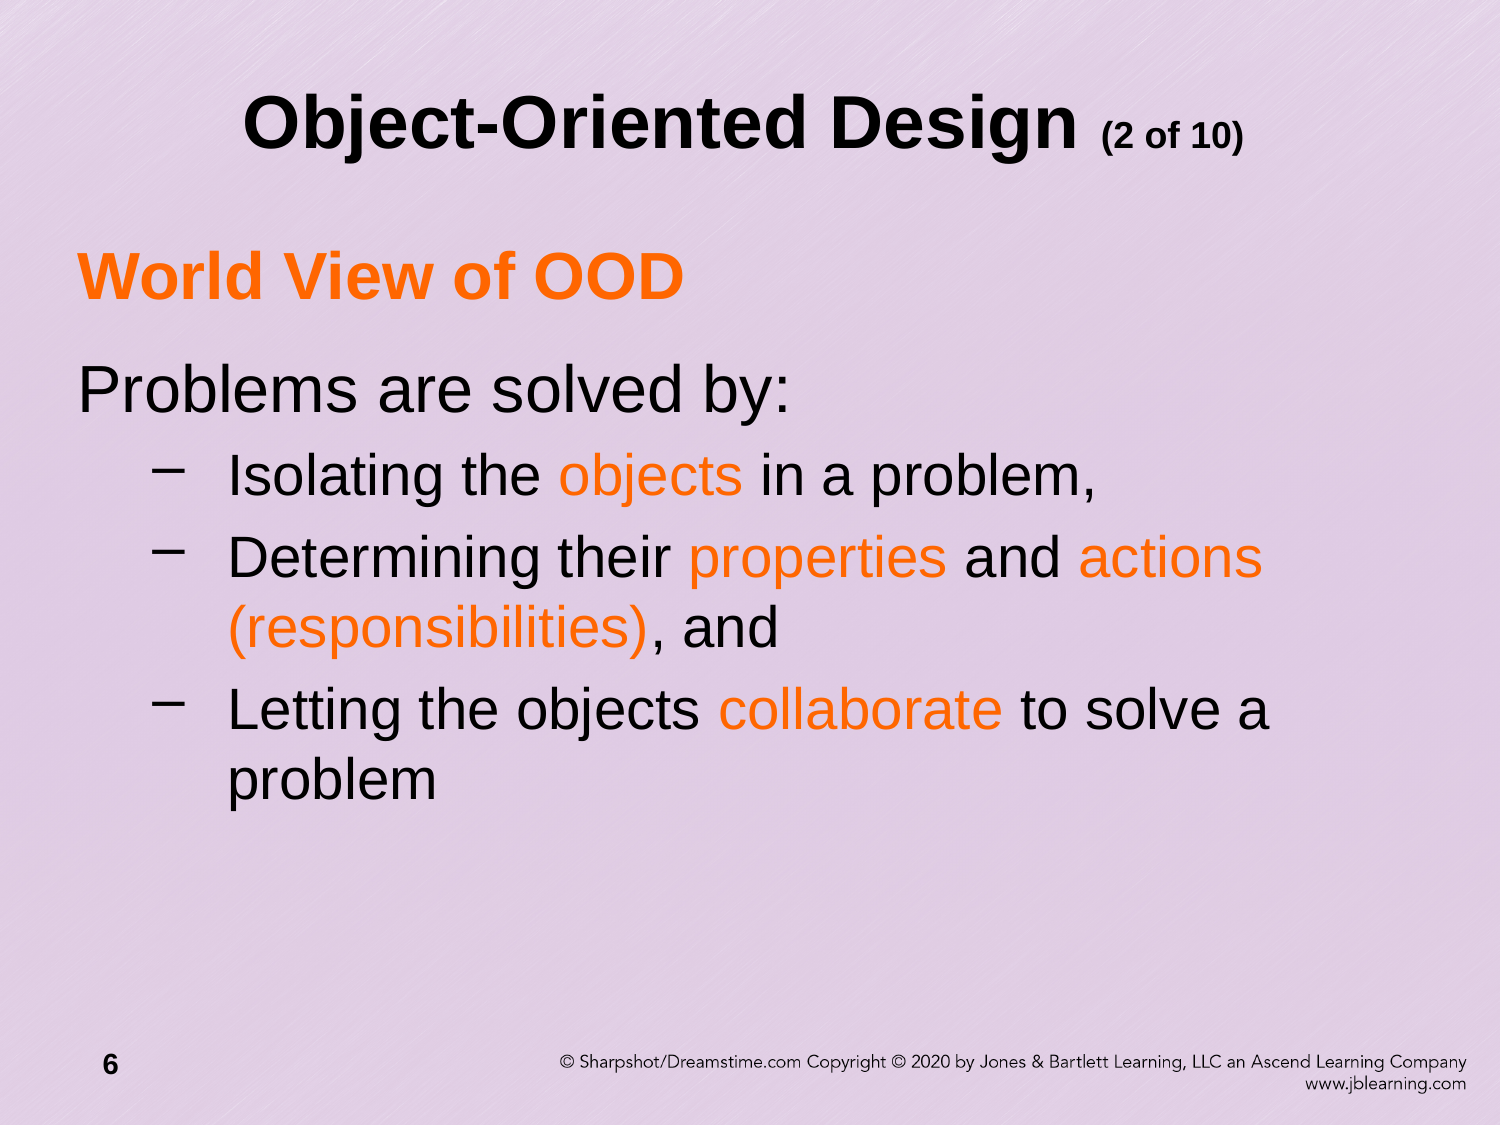

# Object-Oriented Design (2 of 10)
World View of OOD
Problems are solved by:
Isolating the objects in a problem,
Determining their properties and actions (responsibilities), and
Letting the objects collaborate to solve a problem
6